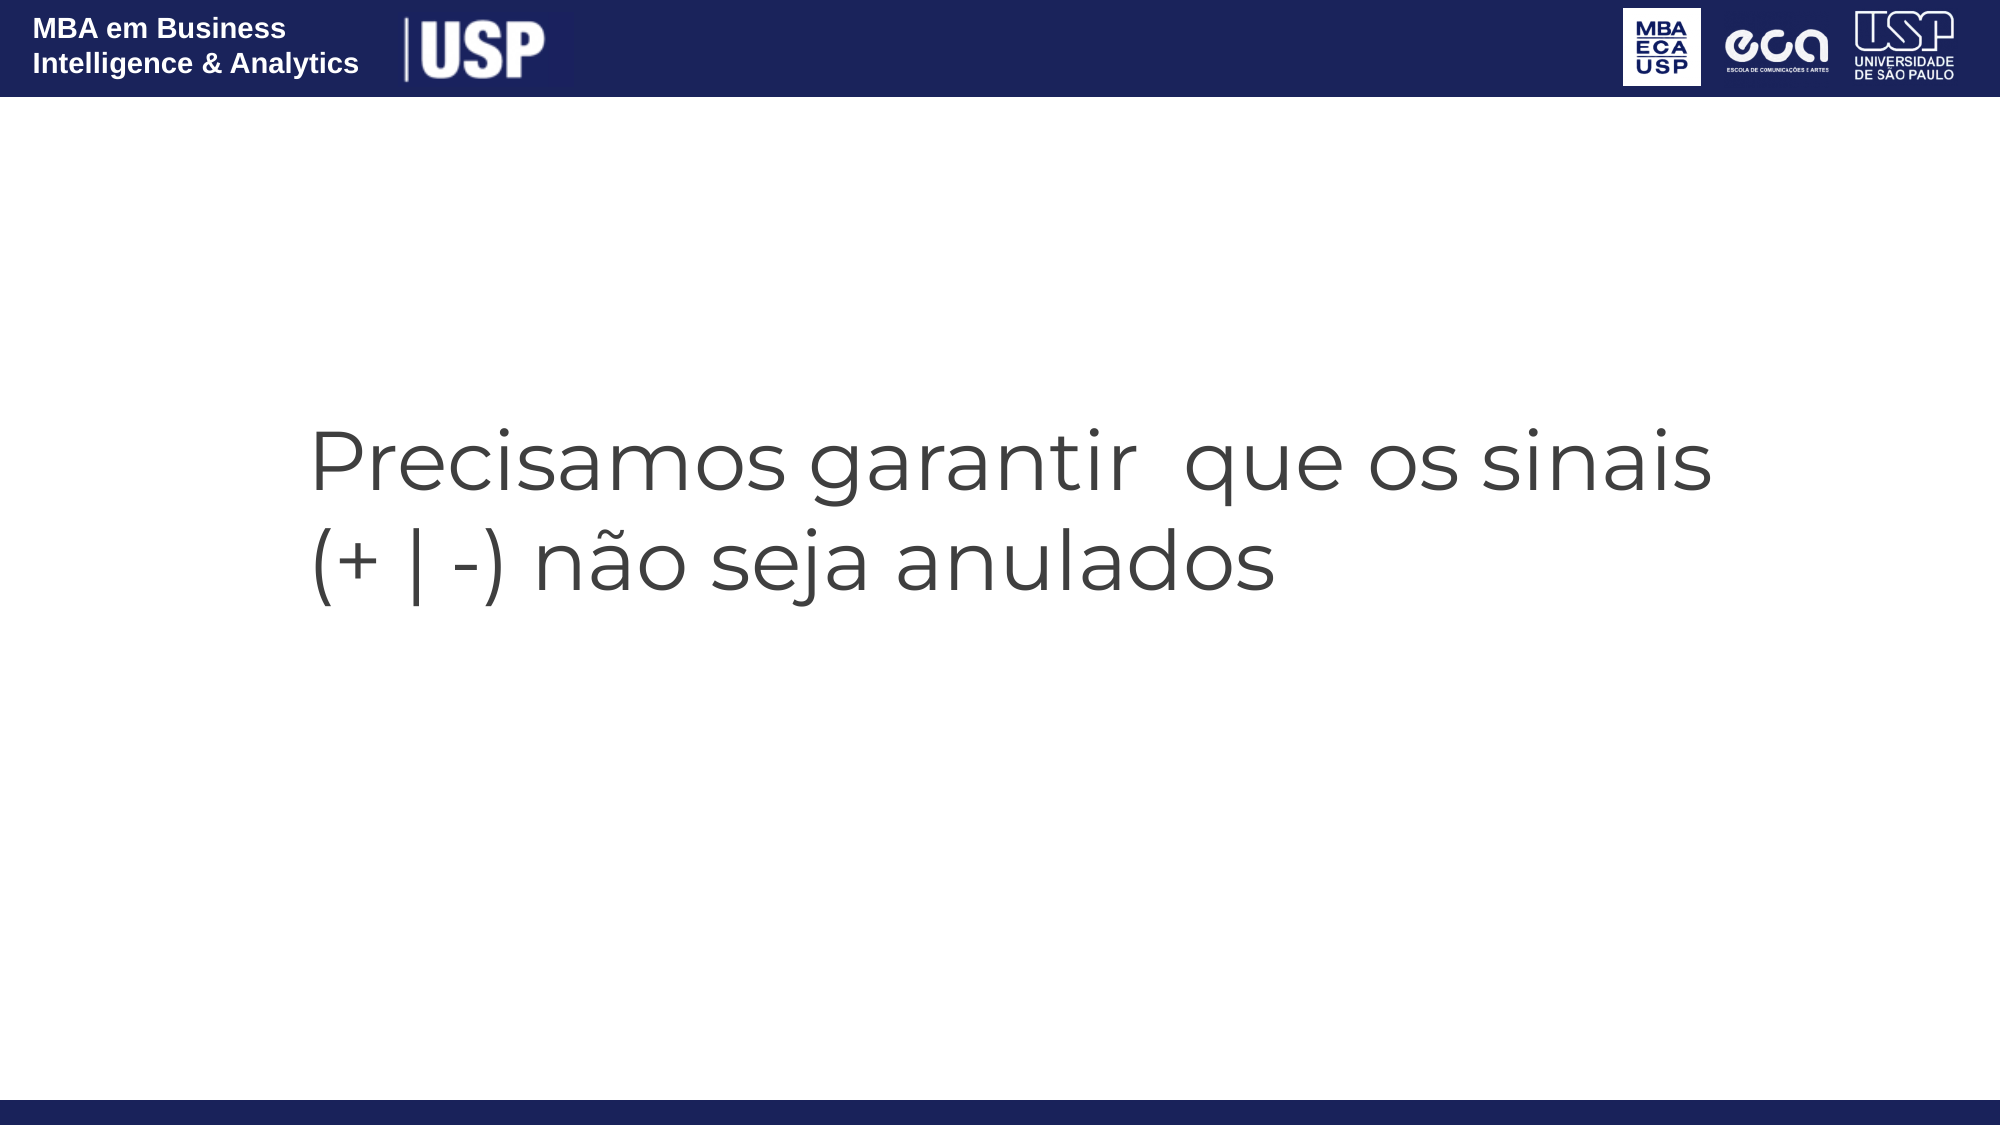

Precisamos garantir  que os sinais (+ | -) não seja anulados